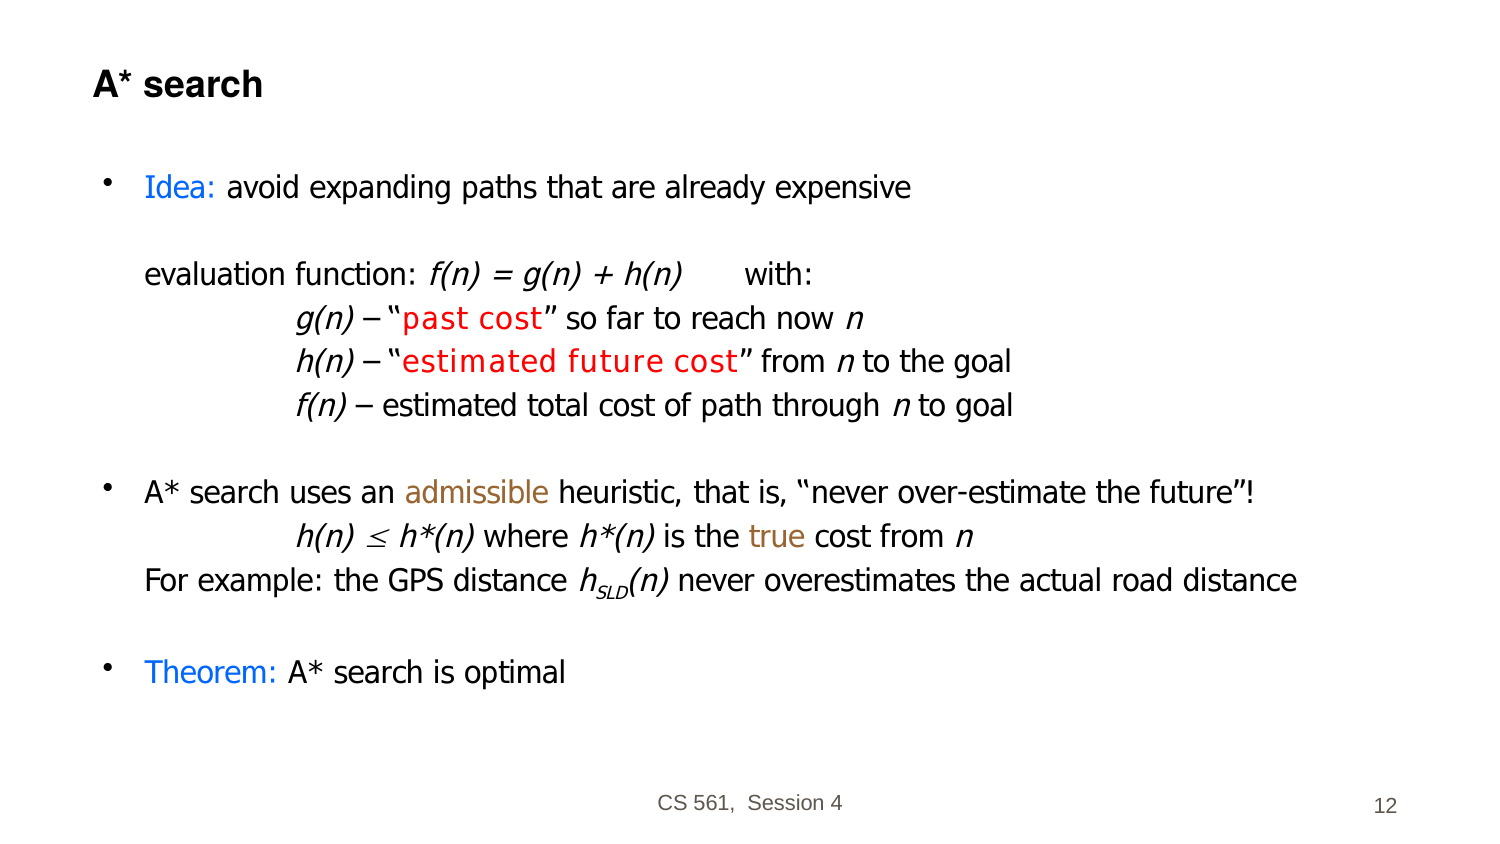

# A* search
Idea: avoid expanding paths that are already expensive

	evaluation function: f(n) = g(n) + h(n)	with:
		g(n) – “past cost” so far to reach now n
		h(n) – “estimated future cost” from n to the goal
		f(n) – estimated total cost of path through n to goal

A* search uses an admissible heuristic, that is, “never over-estimate the future”!
		h(n) ≤ h*(n) where h*(n) is the true cost from n
	For example: the GPS distance hSLD(n) never overestimates the actual road distance

Theorem: A* search is optimal
CS 561,  Session 4
12